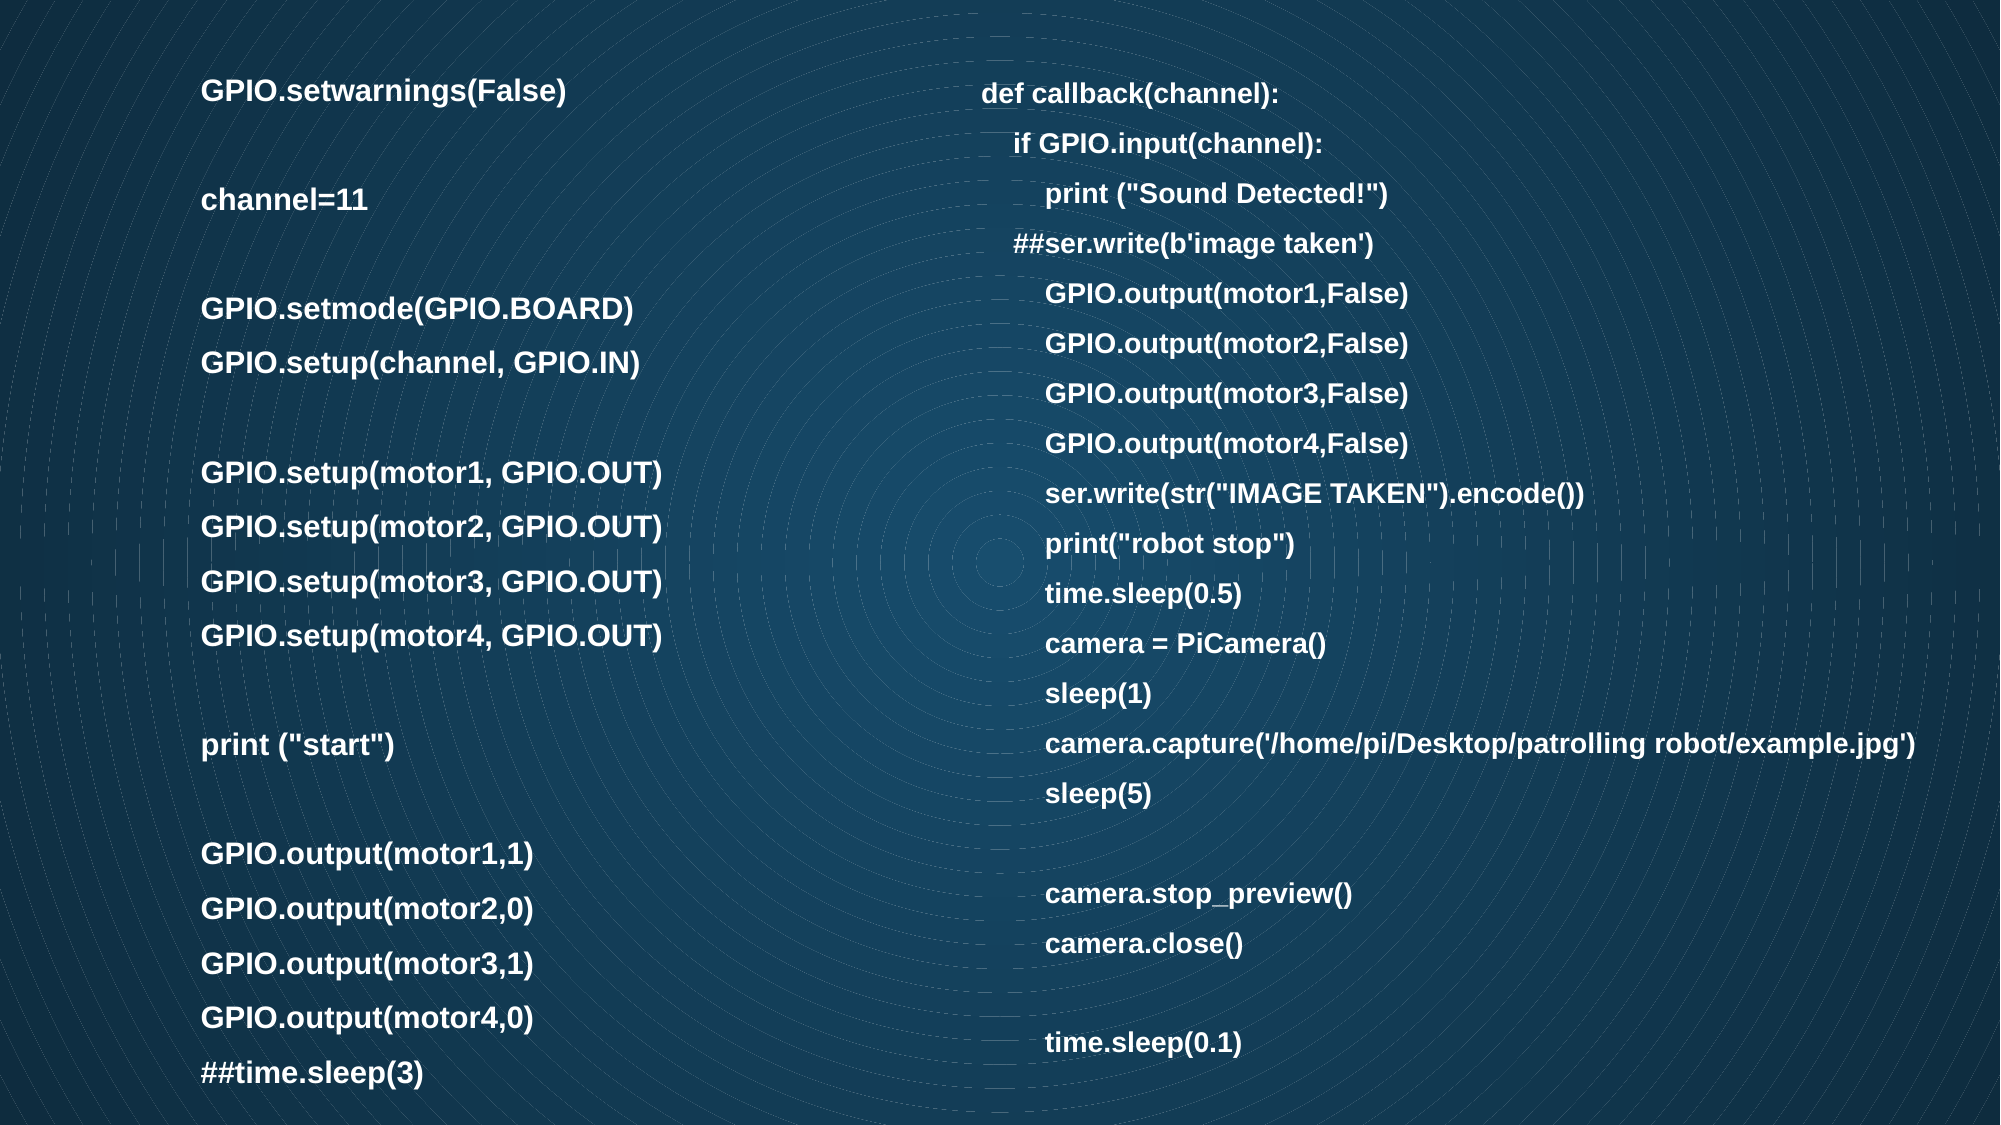

def callback(channel):
    if GPIO.input(channel):
        print ("Sound Detected!")
    ##ser.write(b'image taken')
        GPIO.output(motor1,False)
        GPIO.output(motor2,False)
        GPIO.output(motor3,False)
        GPIO.output(motor4,False)
        ser.write(str("IMAGE TAKEN").encode())
        print("robot stop")
        time.sleep(0.5)
        camera = PiCamera()
        sleep(1)
        camera.capture('/home/pi/Desktop/patrolling robot/example.jpg')
        sleep(5)

        camera.stop_preview()
        camera.close()

        time.sleep(0.1)
GPIO.setwarnings(False)

channel=11

GPIO.setmode(GPIO.BOARD)
GPIO.setup(channel, GPIO.IN)

GPIO.setup(motor1, GPIO.OUT)
GPIO.setup(motor2, GPIO.OUT)
GPIO.setup(motor3, GPIO.OUT)
GPIO.setup(motor4, GPIO.OUT)

print ("start")

GPIO.output(motor1,1)
GPIO.output(motor2,0)
GPIO.output(motor3,1)
GPIO.output(motor4,0)
##time.sleep(3)